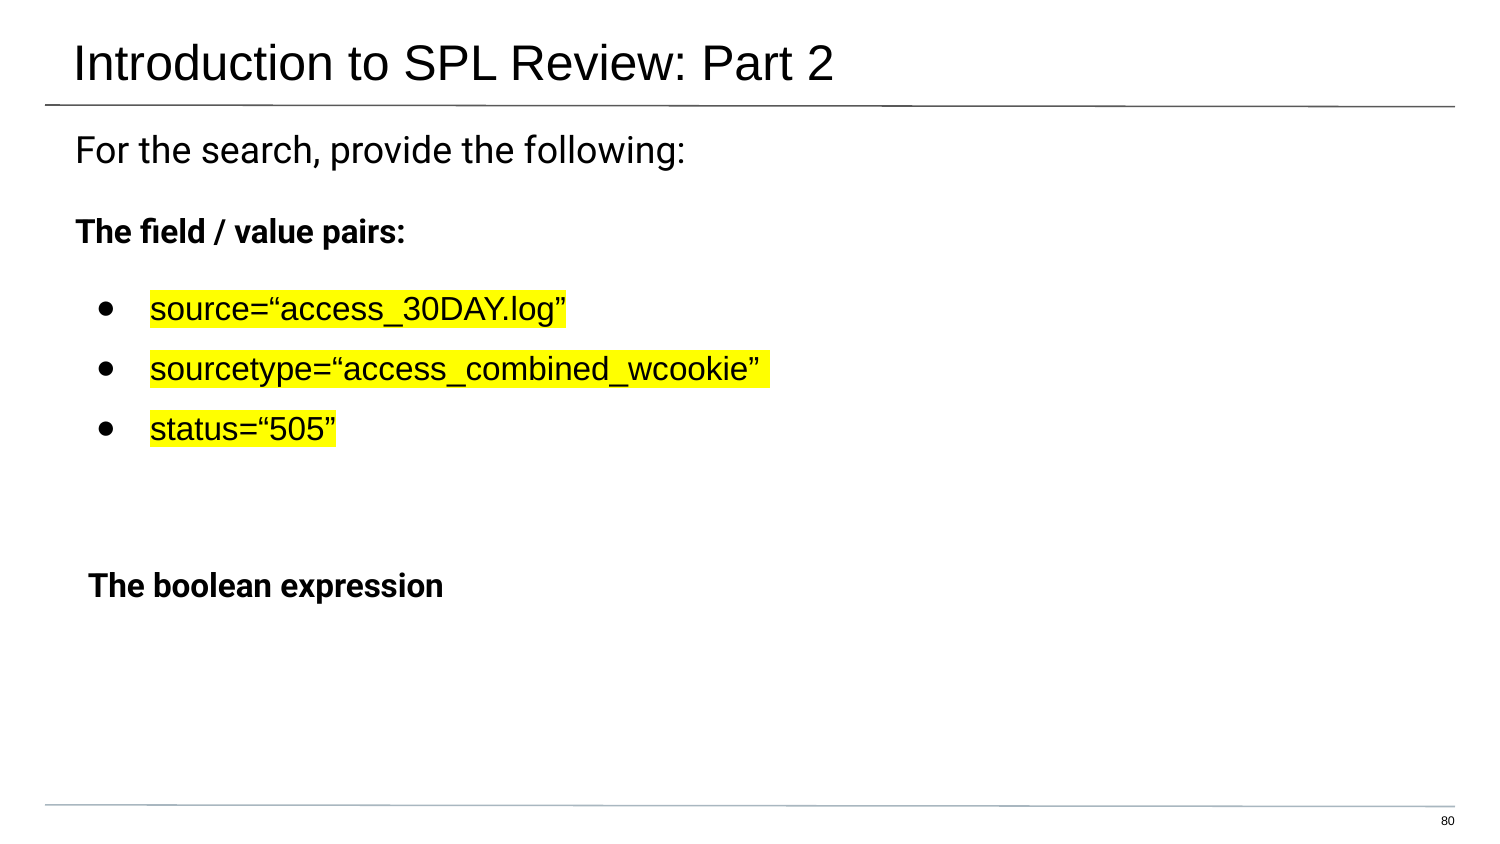

# Introduction to SPL Review: Part 2
For the search, provide the following:
The field / value pairs:
source=“access_30DAY.log”
sourcetype=“access_combined_wcookie”
status=“505”
The boolean expression

80